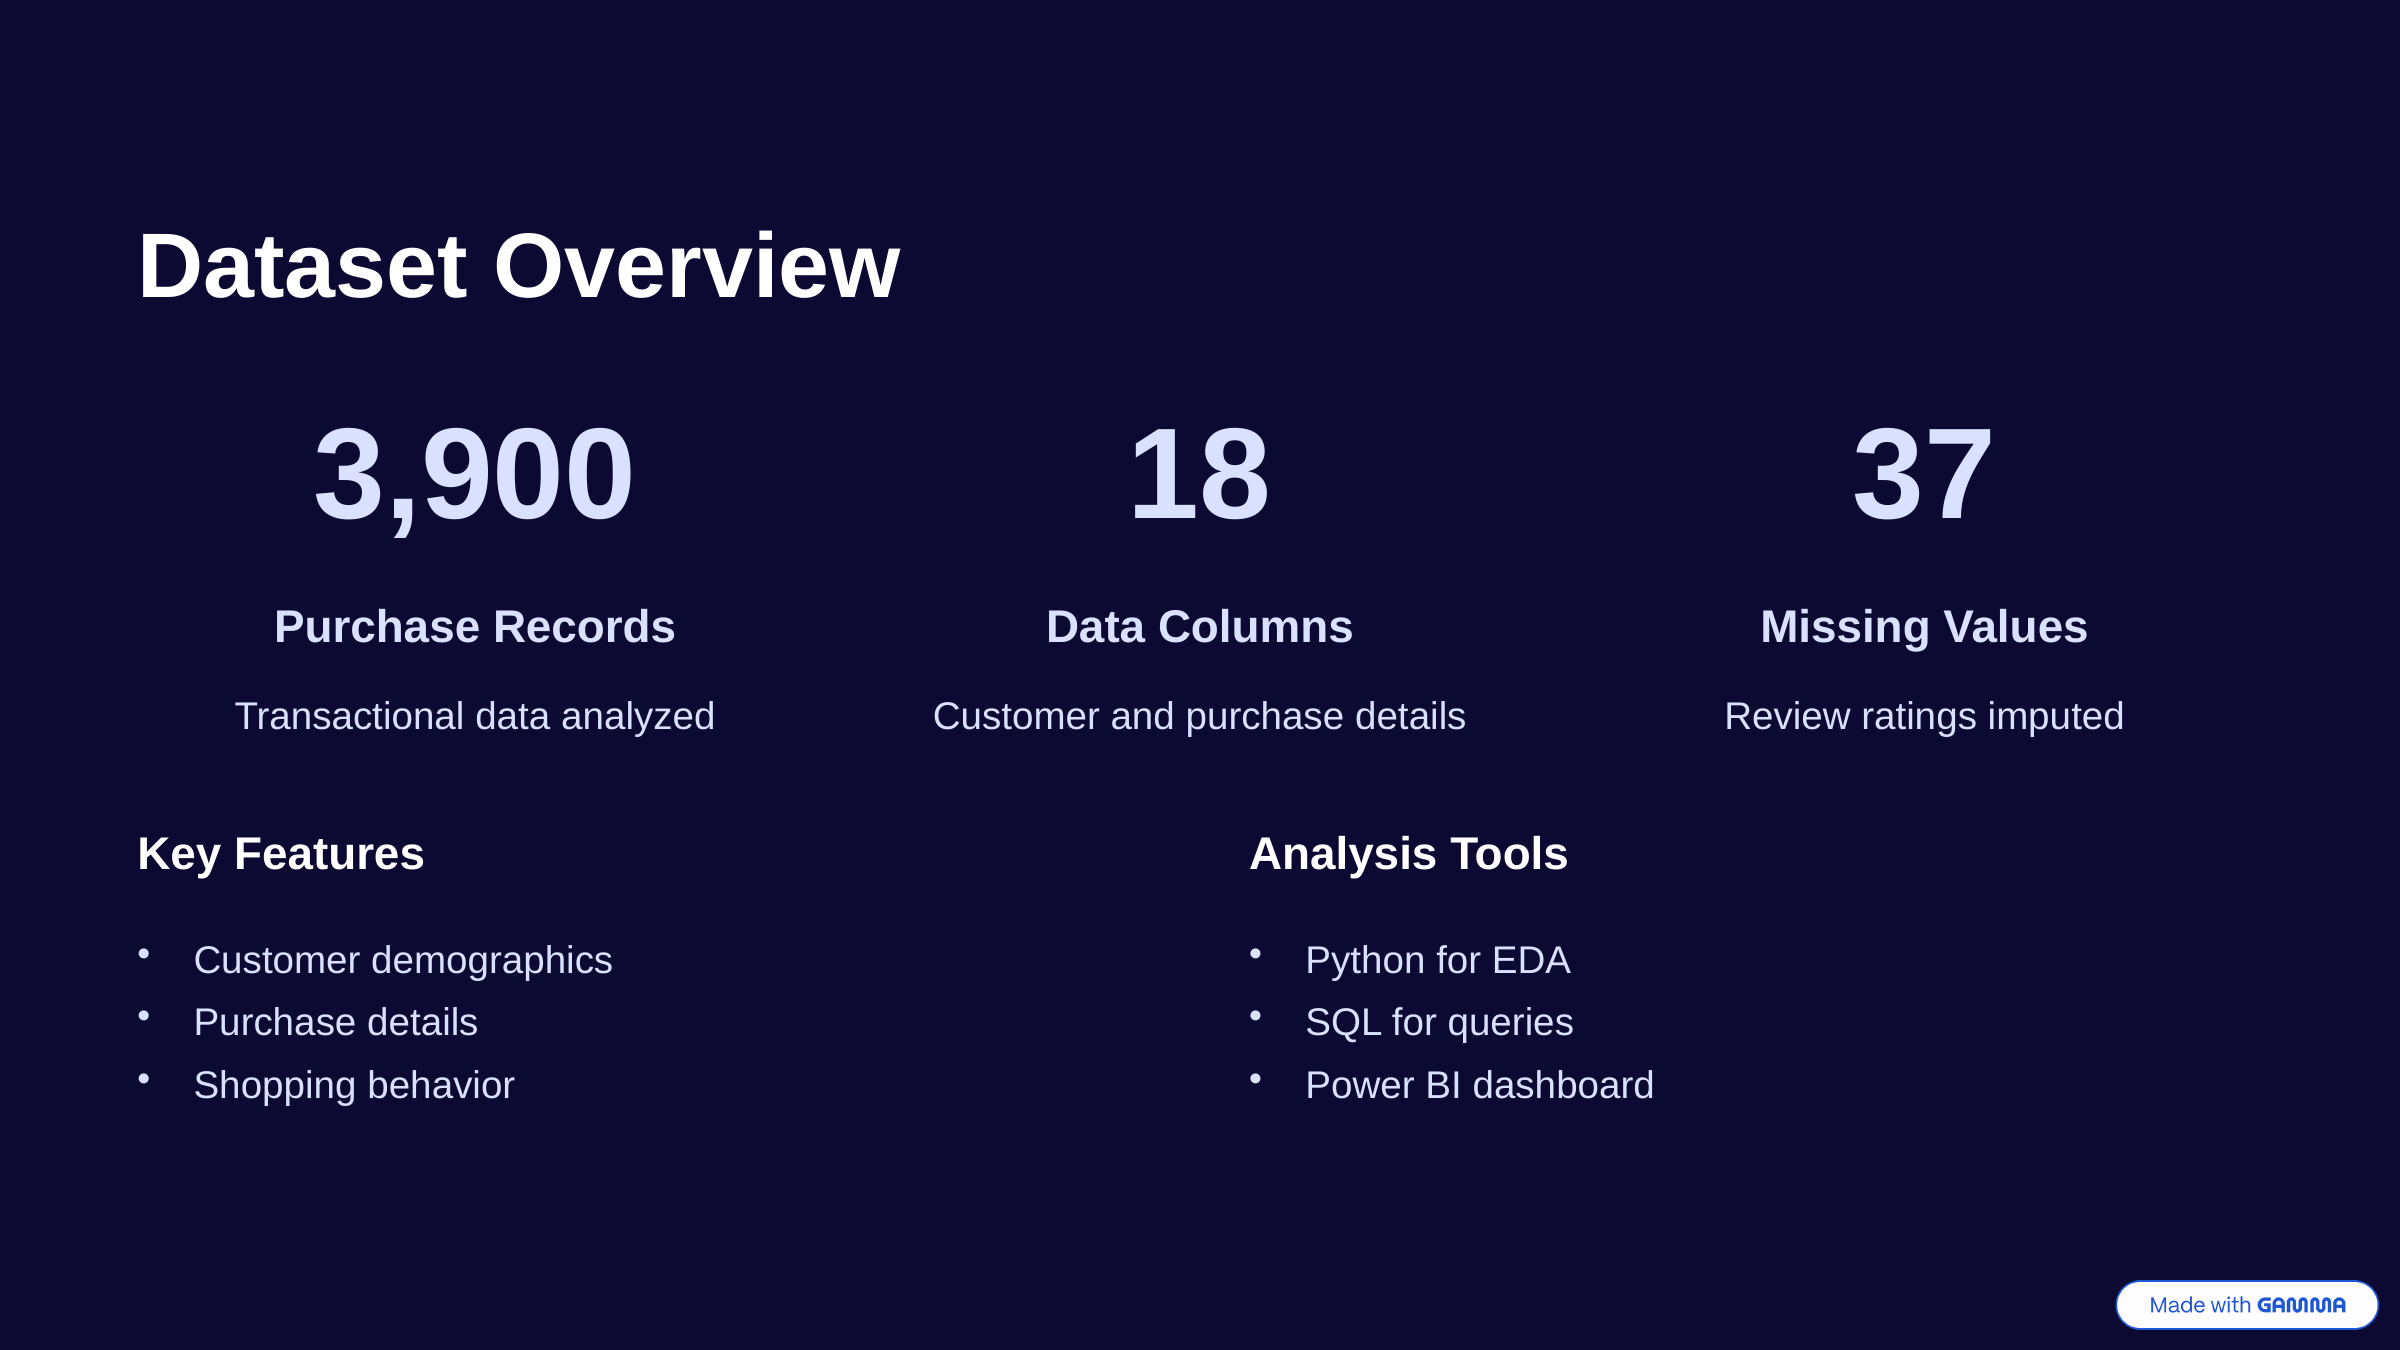

Dataset Overview
3,900
18
37
Purchase Records
Data Columns
Missing Values
Transactional data analyzed
Customer and purchase details
Review ratings imputed
Key Features
Analysis Tools
Customer demographics
Purchase details
Shopping behavior
Python for EDA
SQL for queries
Power BI dashboard